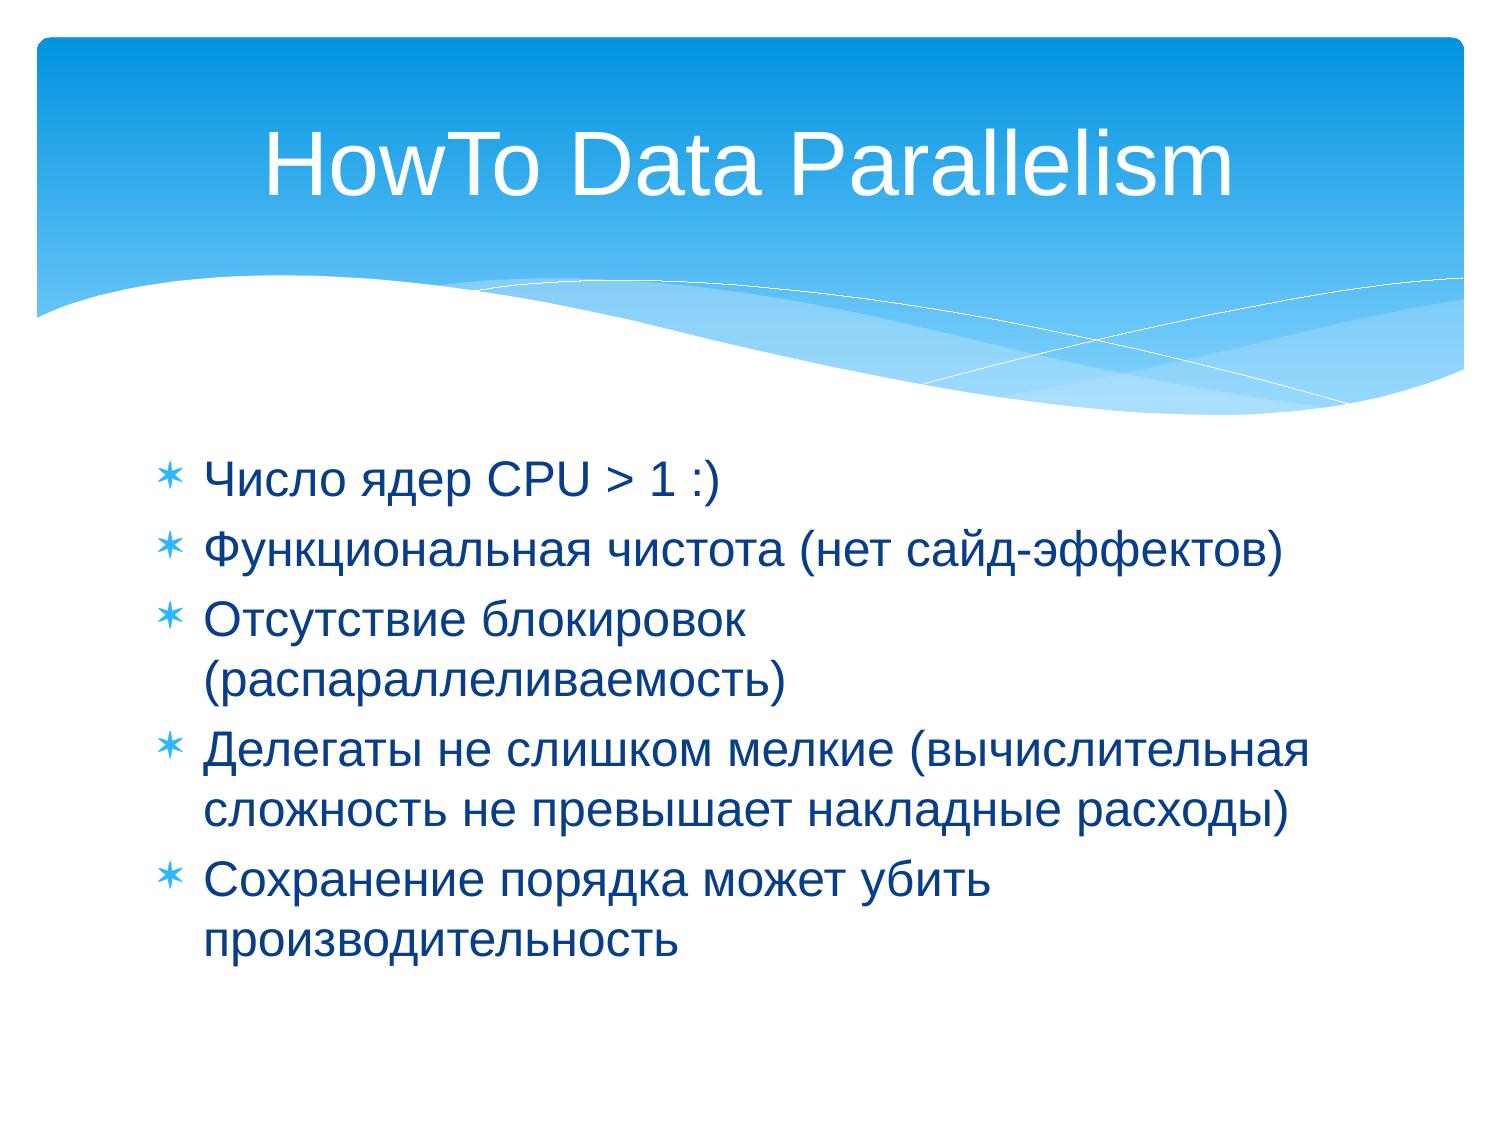

# HowTo Data Parallelism
Число ядер CPU > 1 :)
Функциональная чистота (нет сайд-эффектов)
Отсутствие блокировок (распараллеливаемость)
Делегаты не слишком мелкие (вычислительная сложность не превышает накладные расходы)
Сохранение порядка может убить производительность